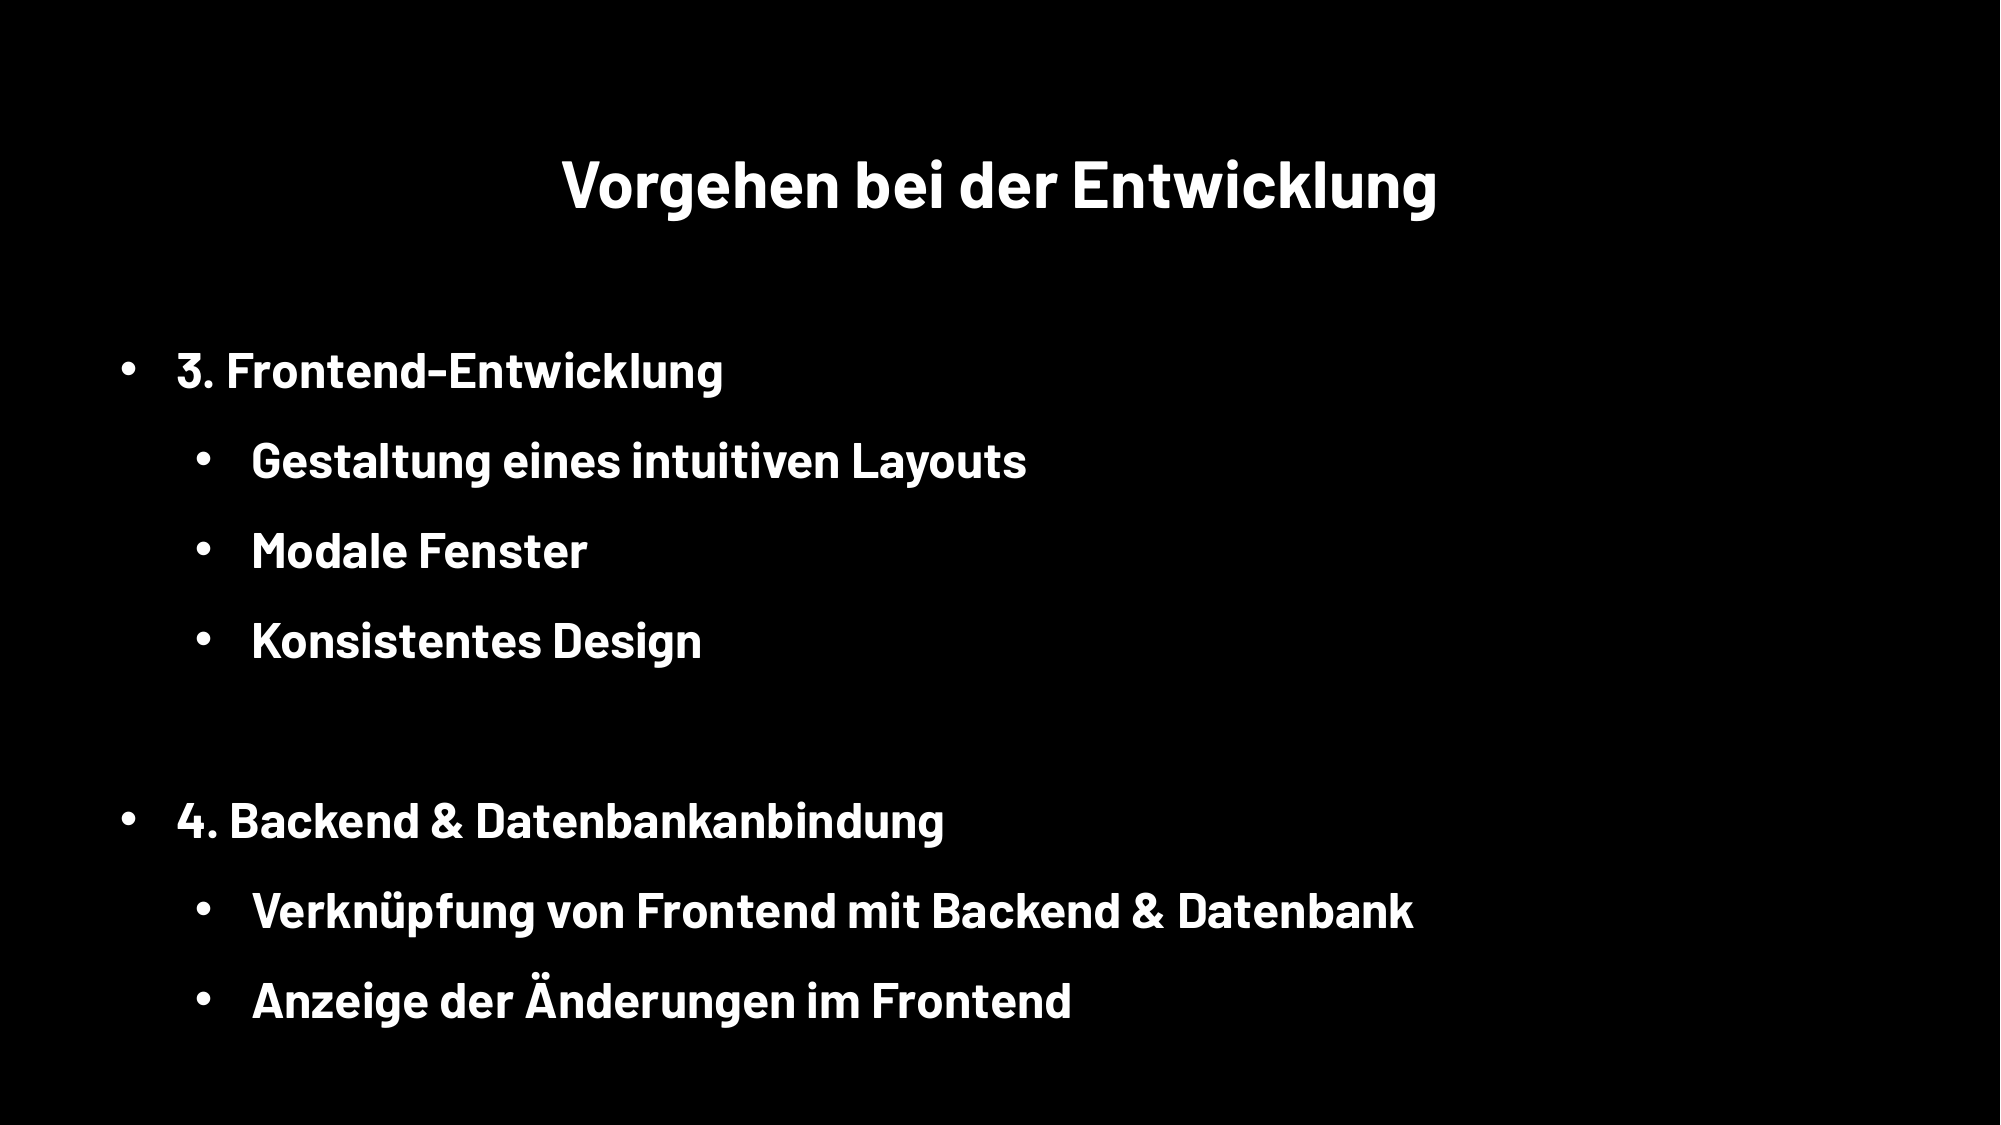

# Vorgehen bei der Entwicklung
3. Frontend-Entwicklung
Gestaltung eines intuitiven Layouts
Modale Fenster
Konsistentes Design

4. Backend & Datenbankanbindung
Verknüpfung von Frontend mit Backend & Datenbank
Anzeige der Änderungen im Frontend